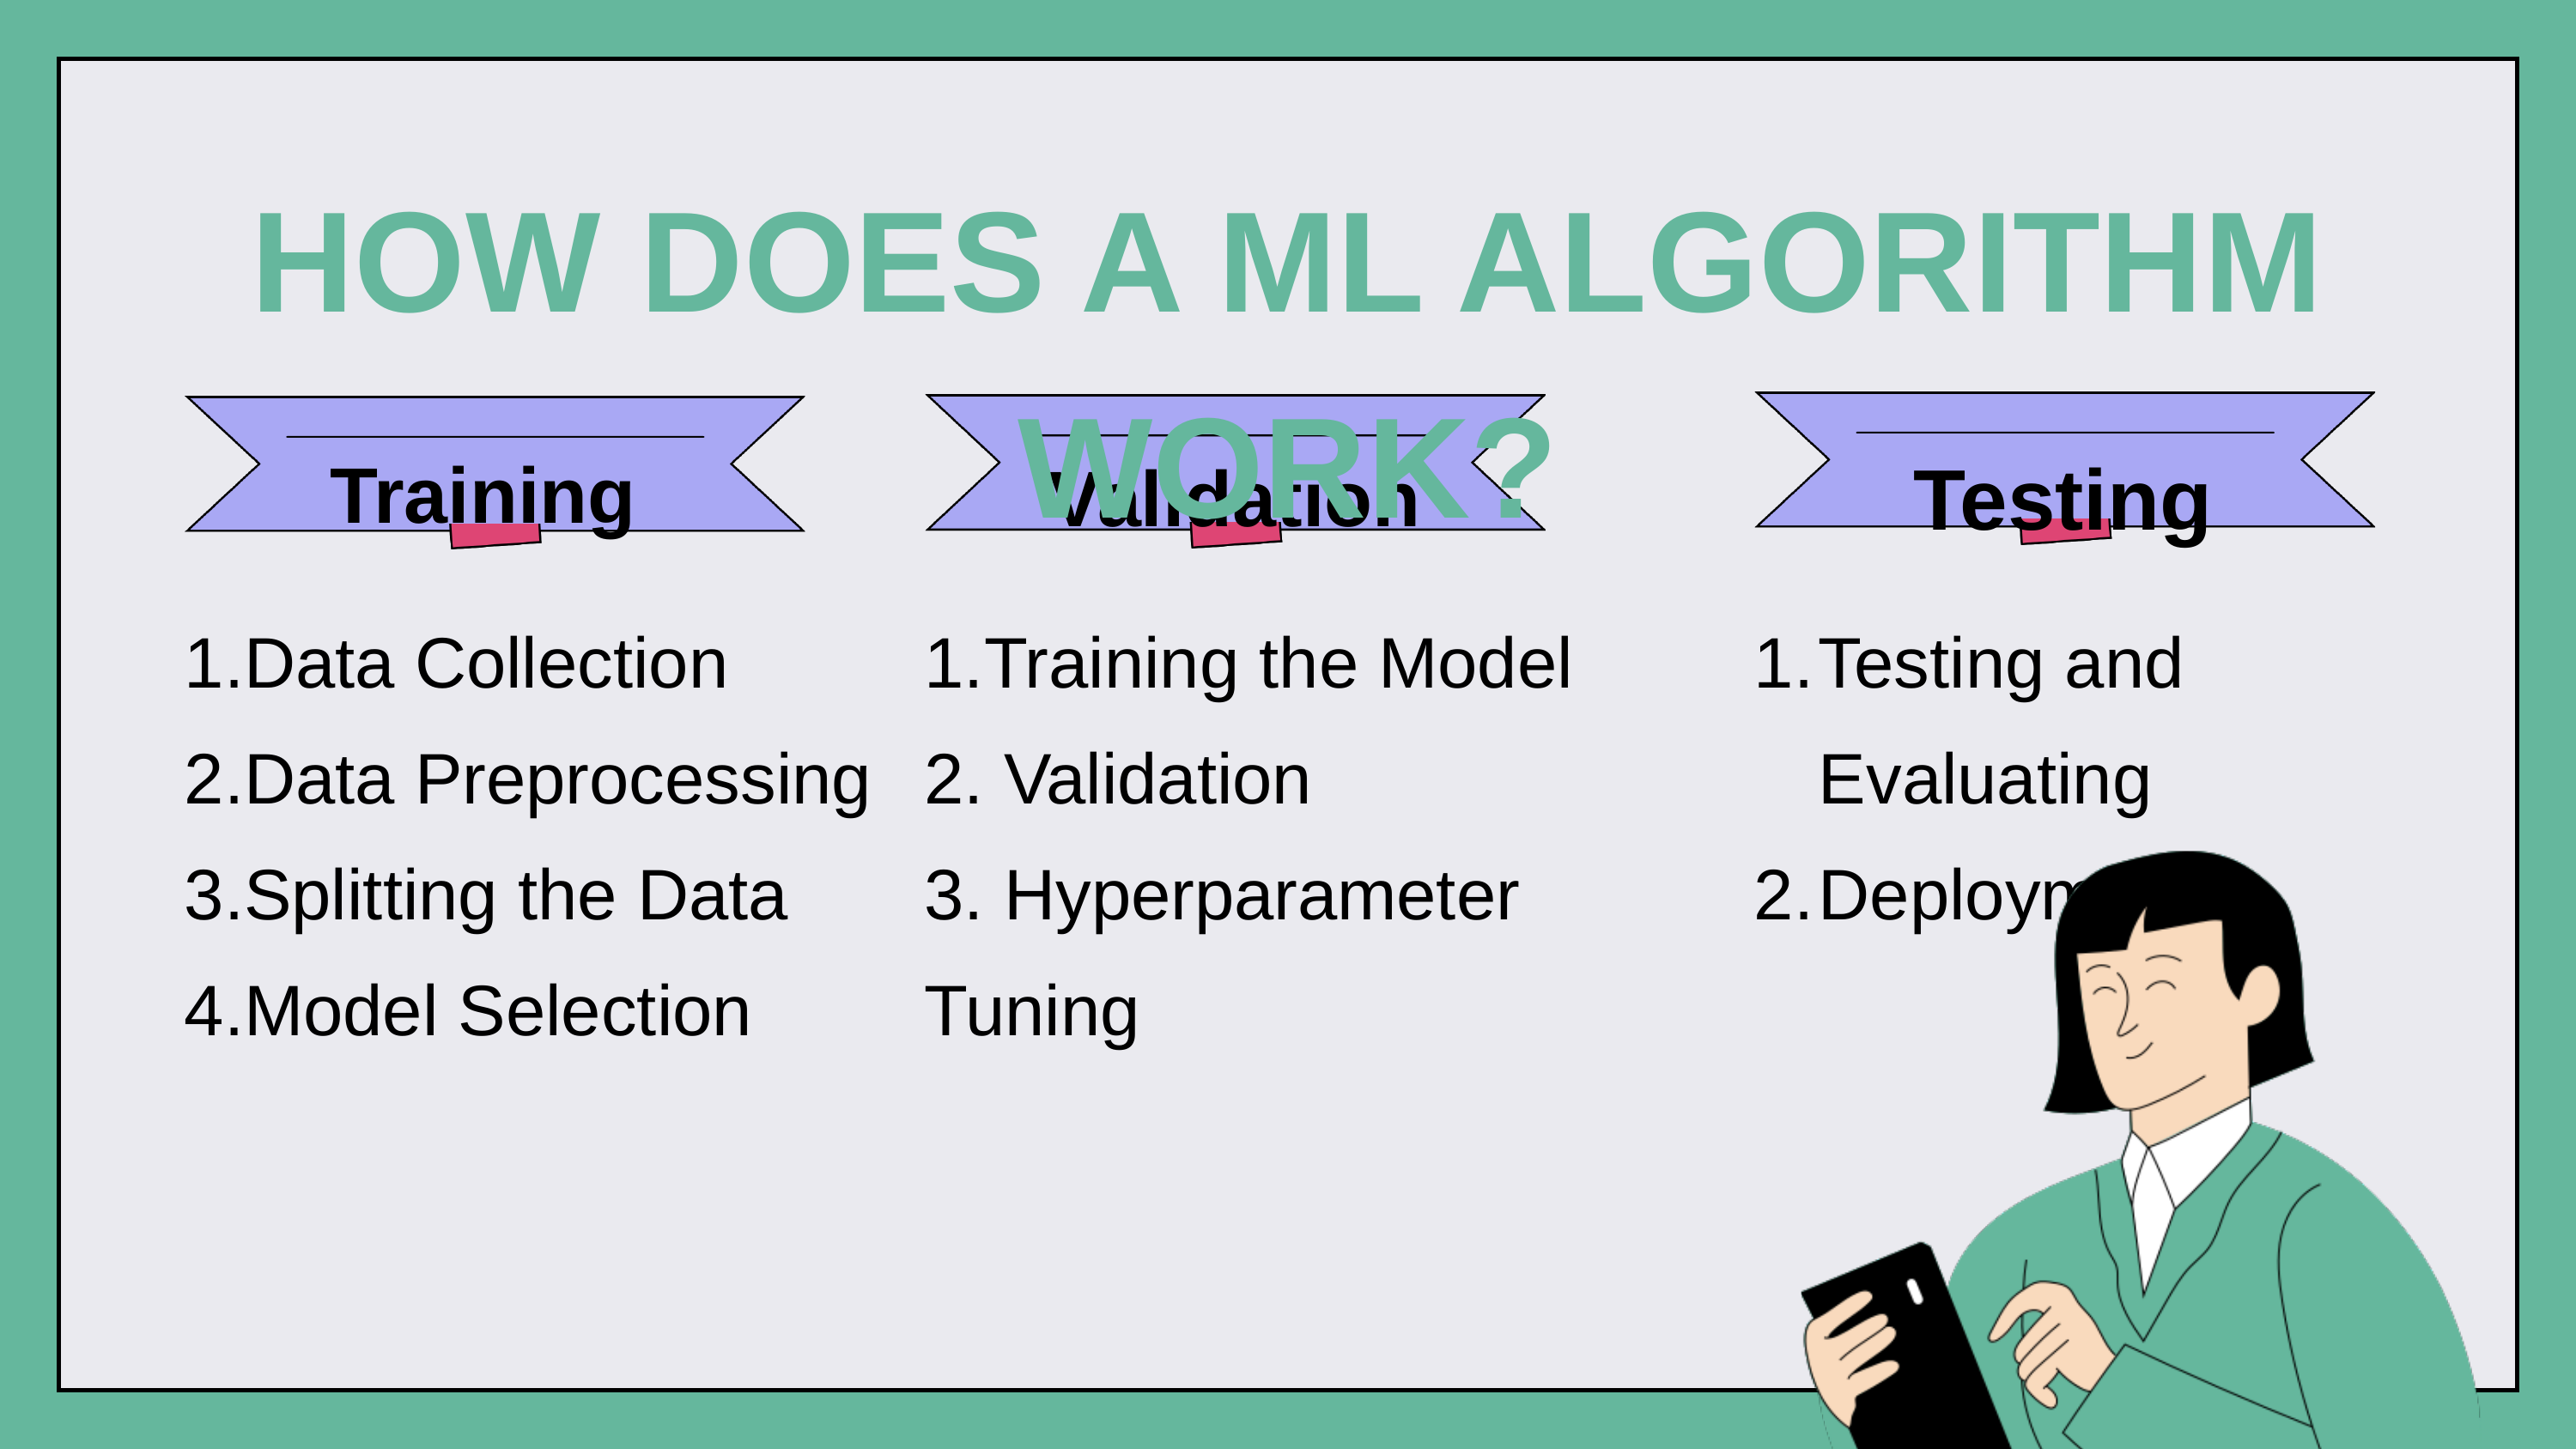

HOW DOES A ML ALGORITHM WORK?

Testing
Training
Validation
1.Data Collection
2.Data Preprocessing
3.Splitting the Data
4.Model Selection
1.Training the Model
2. Validation
3. Hyperparameter Tuning
Testing and Evaluating
Deployment